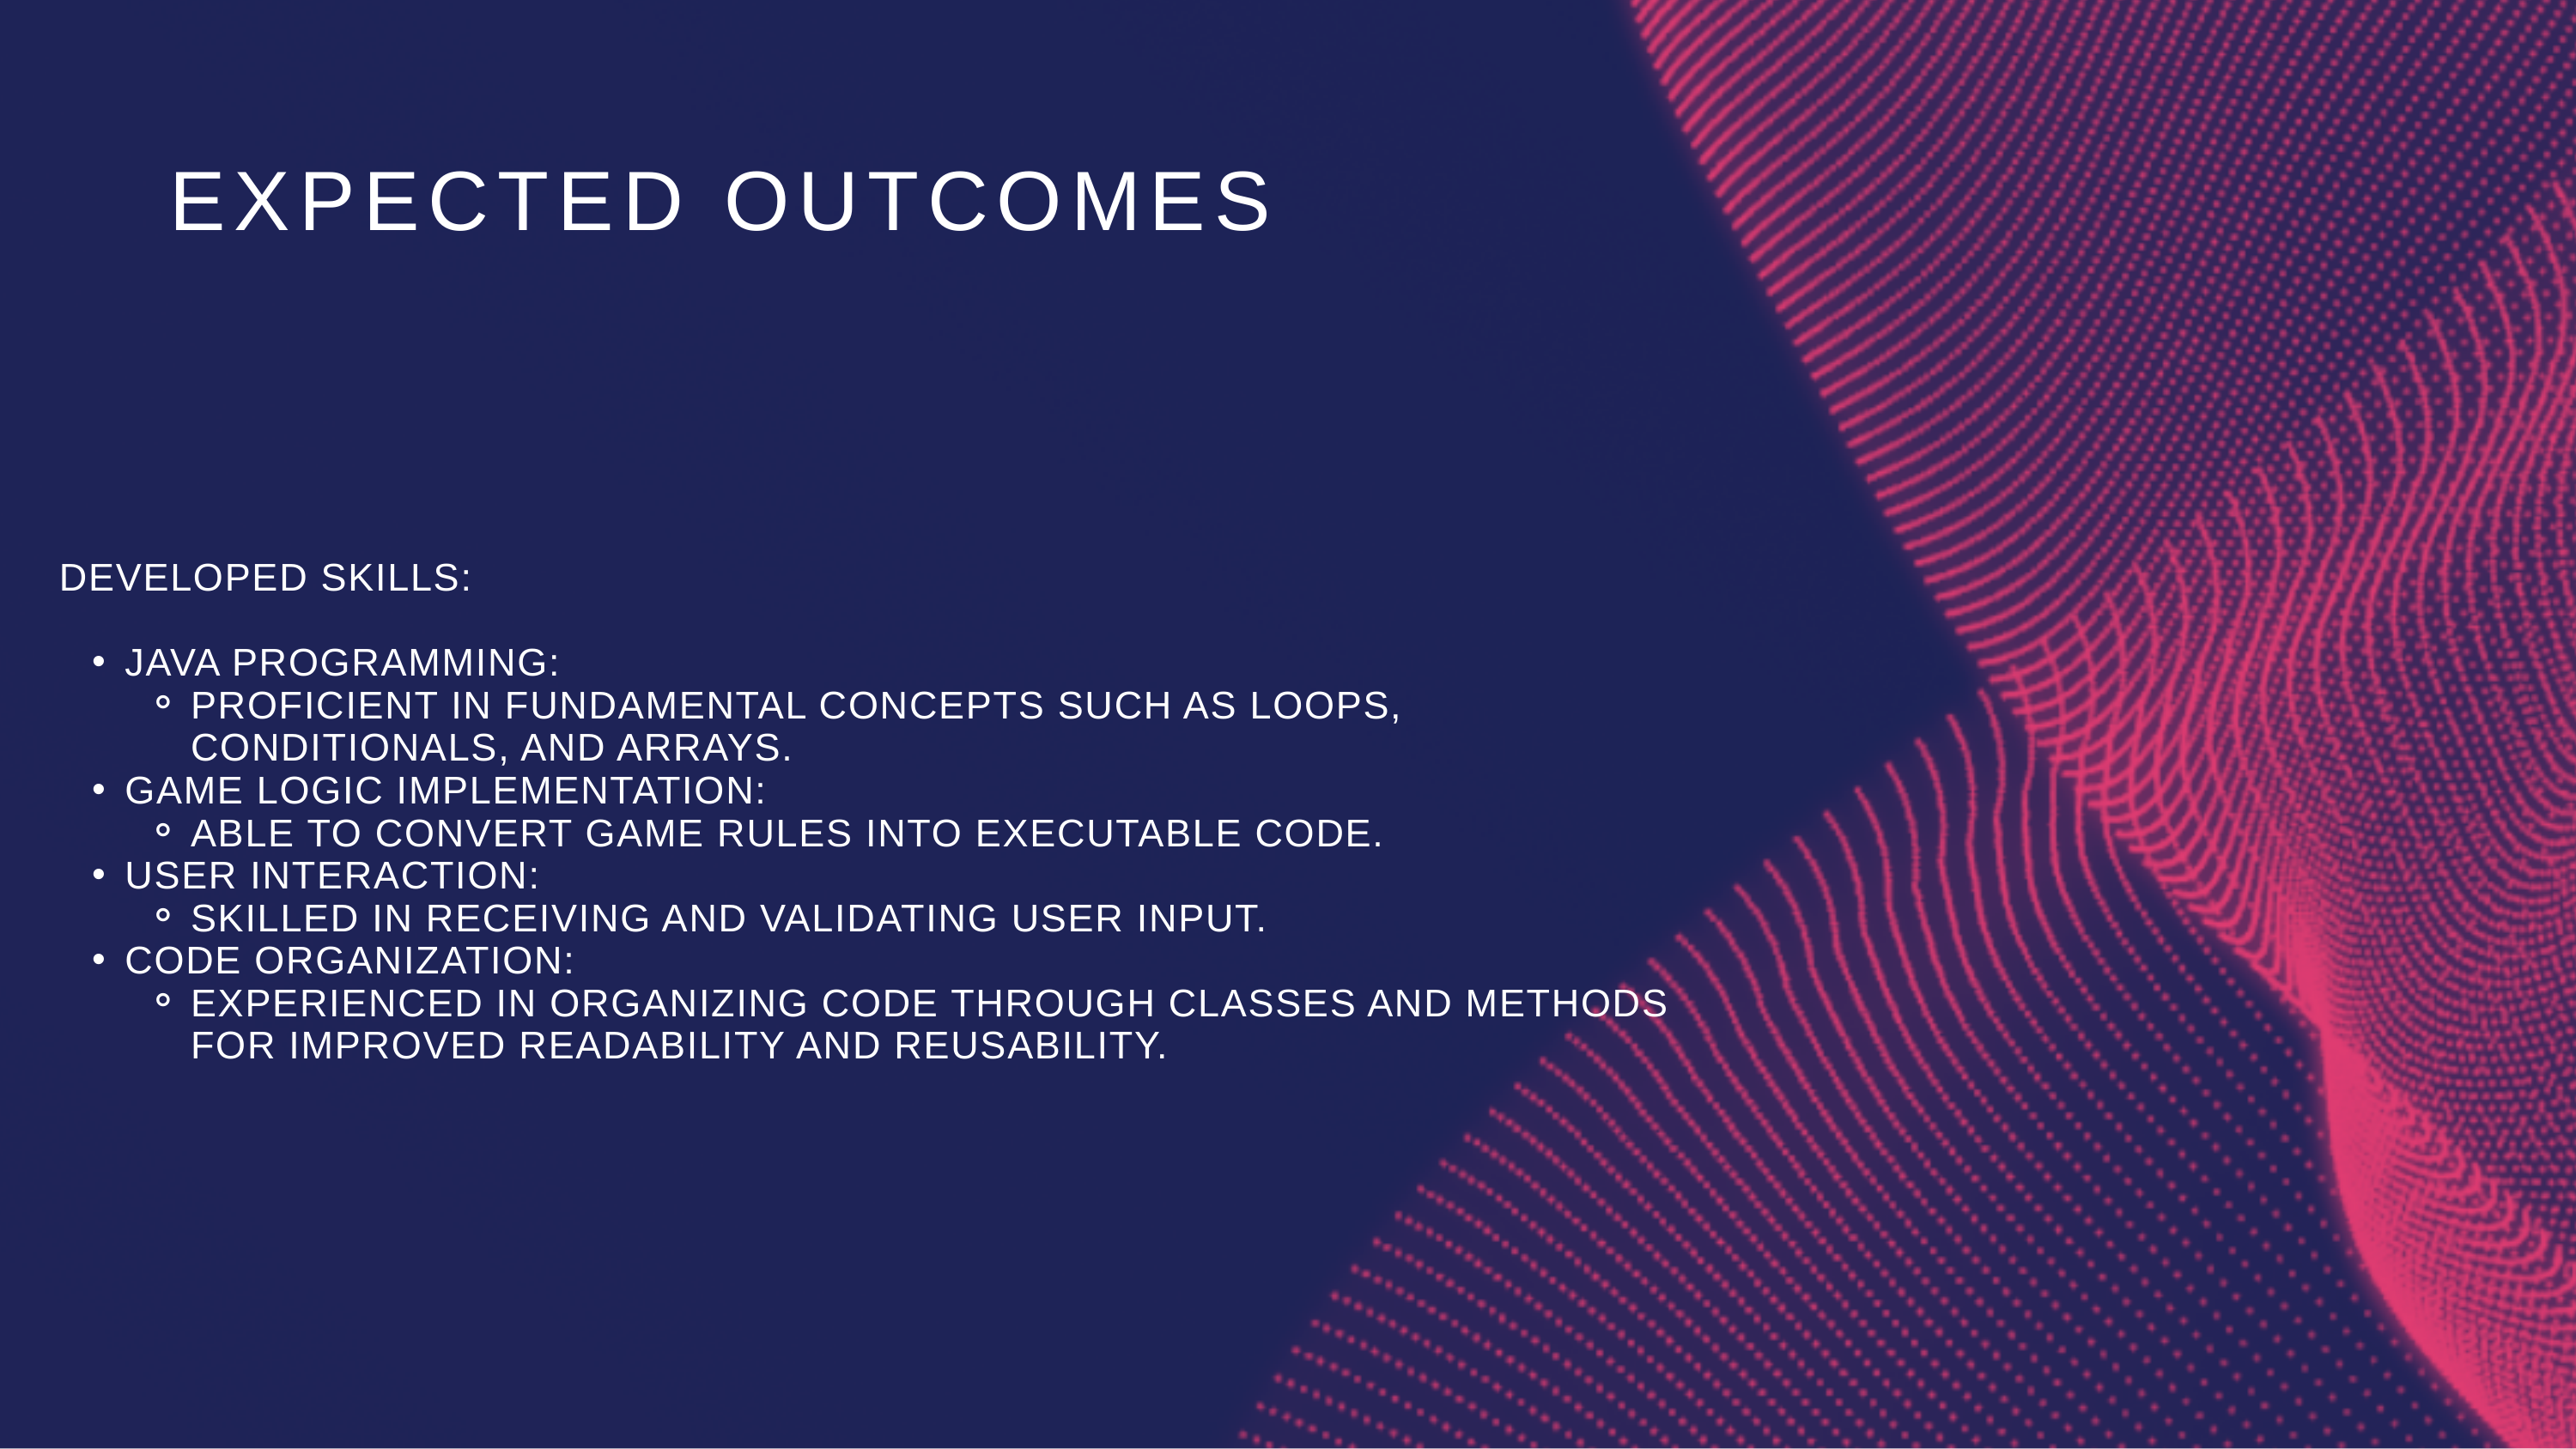

EXPECTED OUTCOMES

DEVELOPED SKILLS:

JAVA PROGRAMMING:
PROFICIENT IN FUNDAMENTAL CONCEPTS SUCH AS LOOPS, CONDITIONALS, AND ARRAYS.
GAME LOGIC IMPLEMENTATION:
ABLE TO CONVERT GAME RULES INTO EXECUTABLE CODE.
USER INTERACTION:
SKILLED IN RECEIVING AND VALIDATING USER INPUT.
CODE ORGANIZATION:
EXPERIENCED IN ORGANIZING CODE THROUGH CLASSES AND METHODS FOR IMPROVED READABILITY AND REUSABILITY.